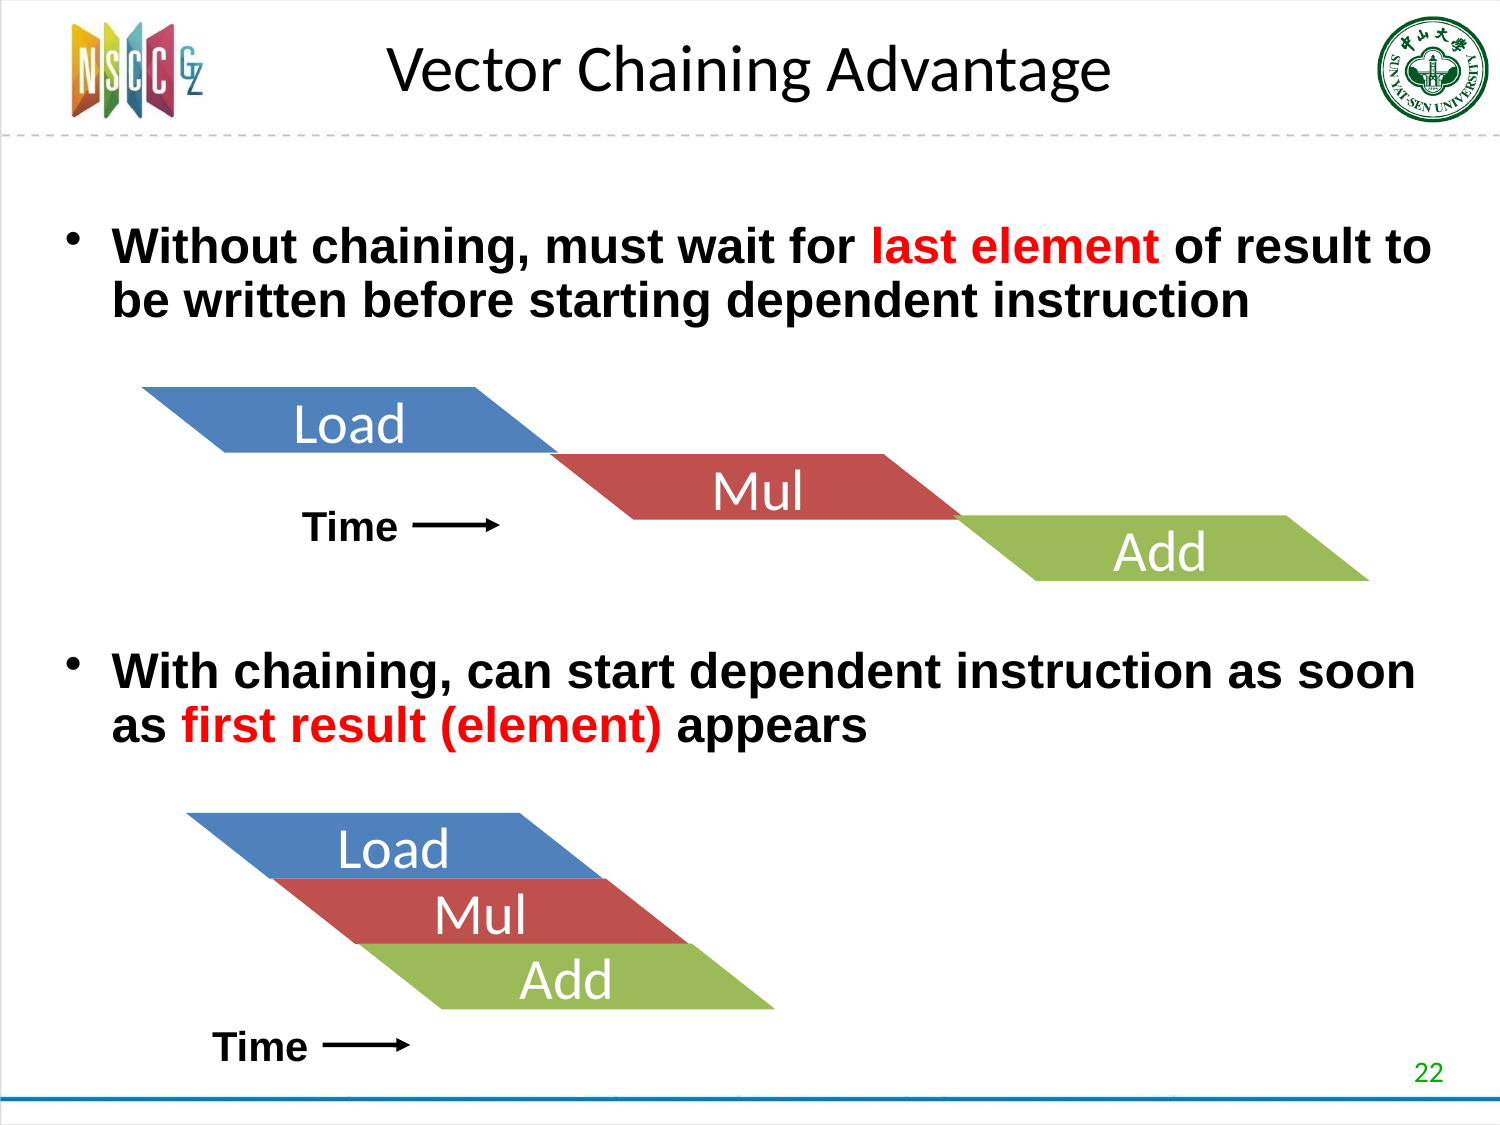

22
# Vector Chaining Advantage
Without chaining, must wait for last element of result to be written before starting dependent instruction
Load
Mul
Time

Add
With chaining, can start dependent instruction as soon as first result (element) appears
Load
Mul
Add
Time